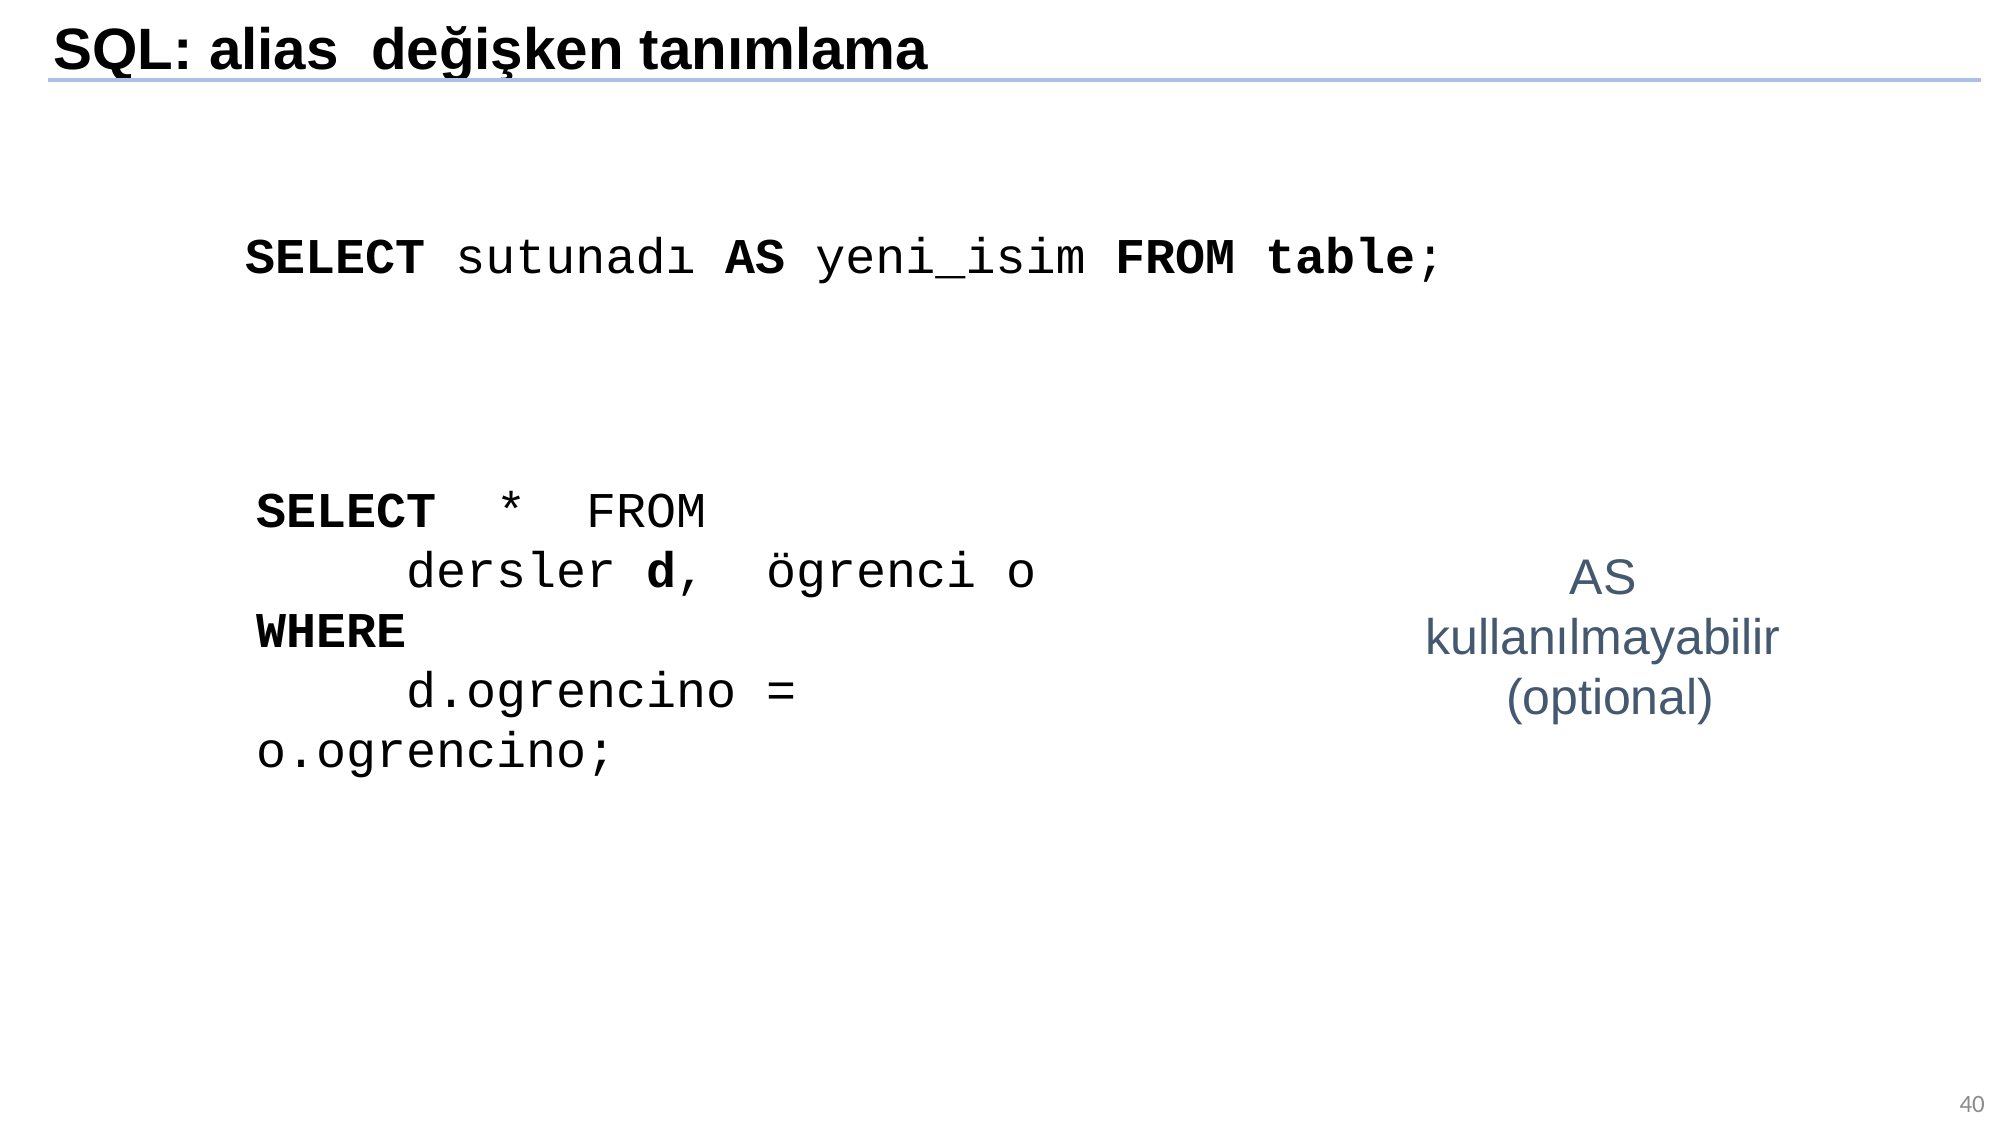

SQL: alias  değişken tanımlama
SELECT sutunadı AS yeni_isim FROM table;

SELECT  *  FROM
	dersler d,  ögrenci o
WHERE
	d.ogrencino = o.ogrencino;
AS
kullanılmayabilir
(optional)
40